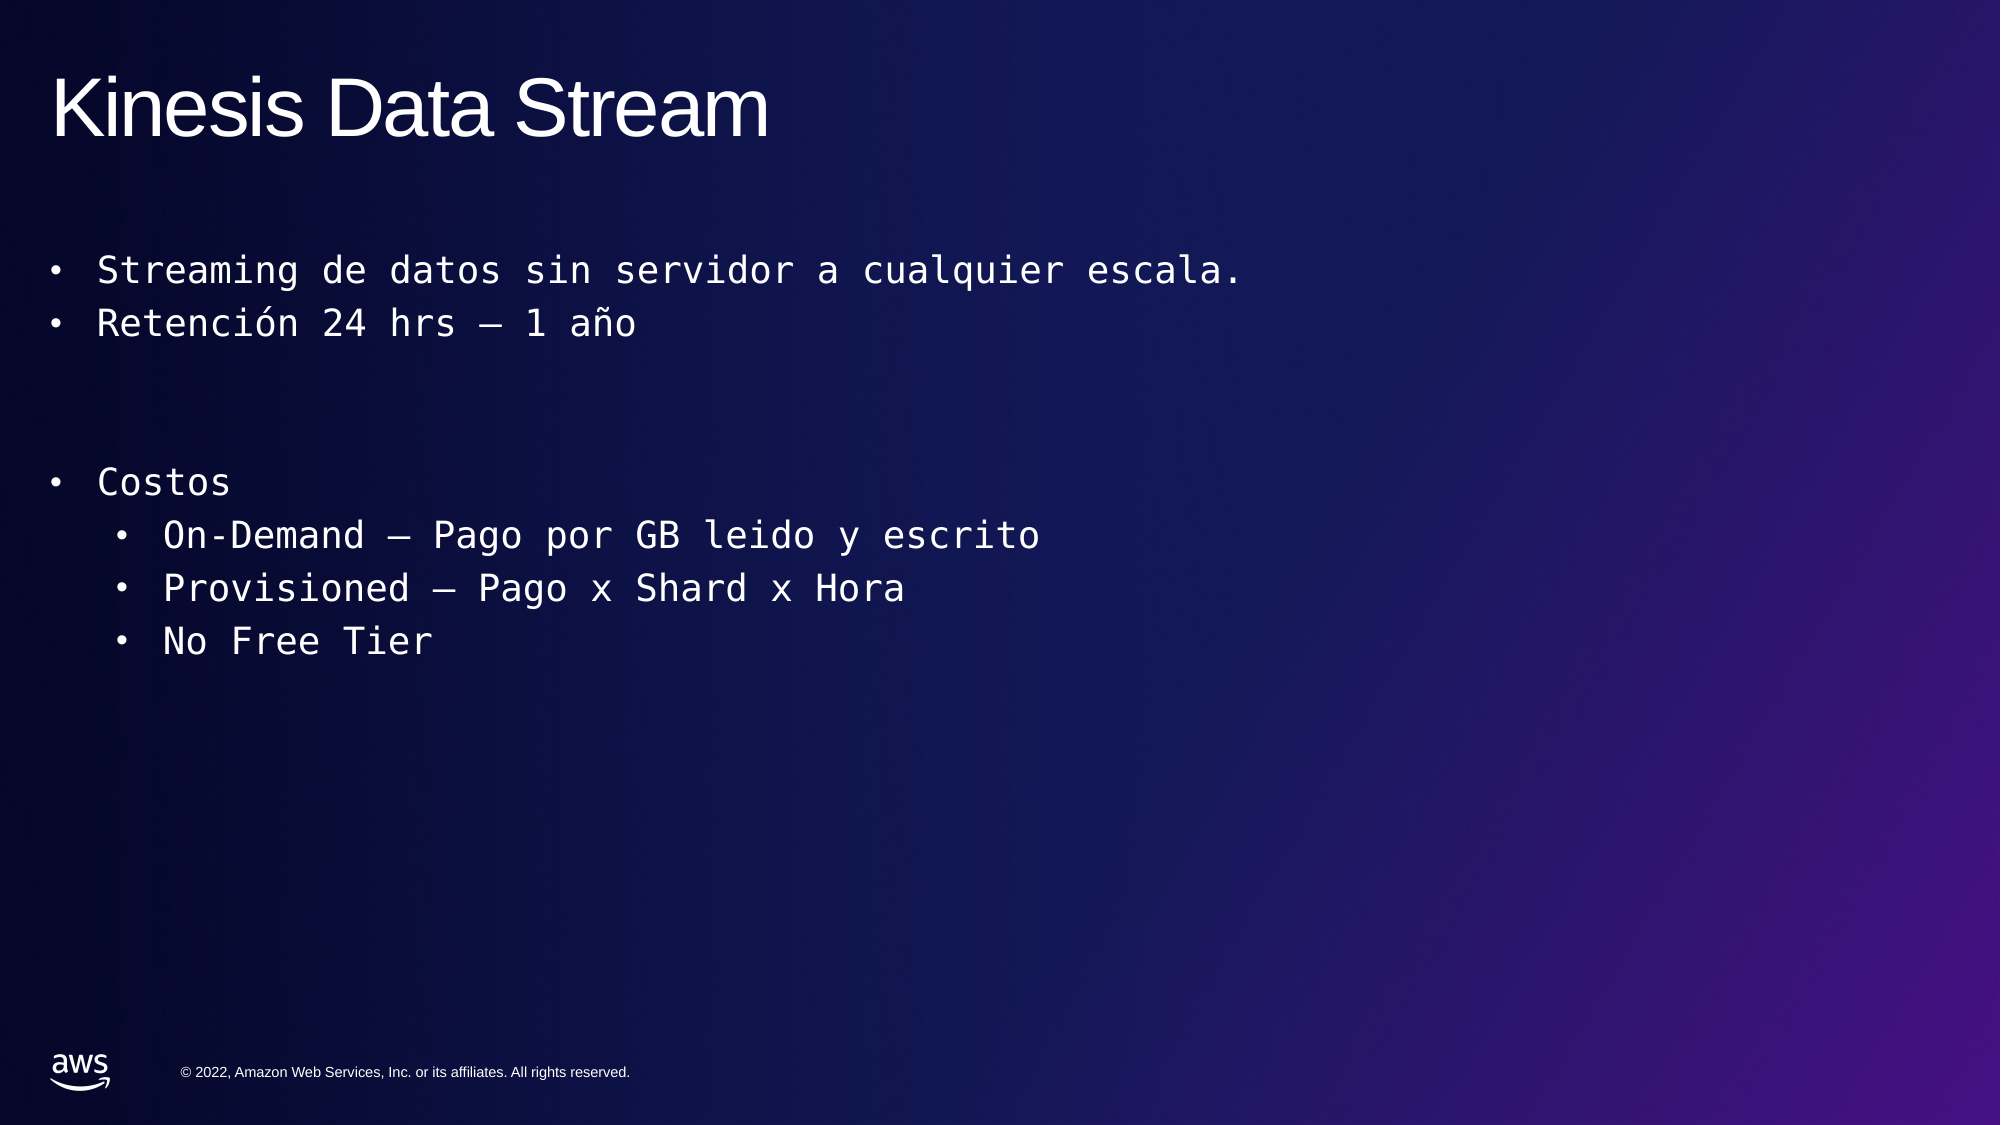

# Kinesis Data Stream
Streaming de datos sin servidor a cualquier escala.
Retención 24 hrs – 1 año

Costos
On-Demand – Pago por GB leido y escrito
Provisioned – Pago x Shard x Hora
No Free Tier